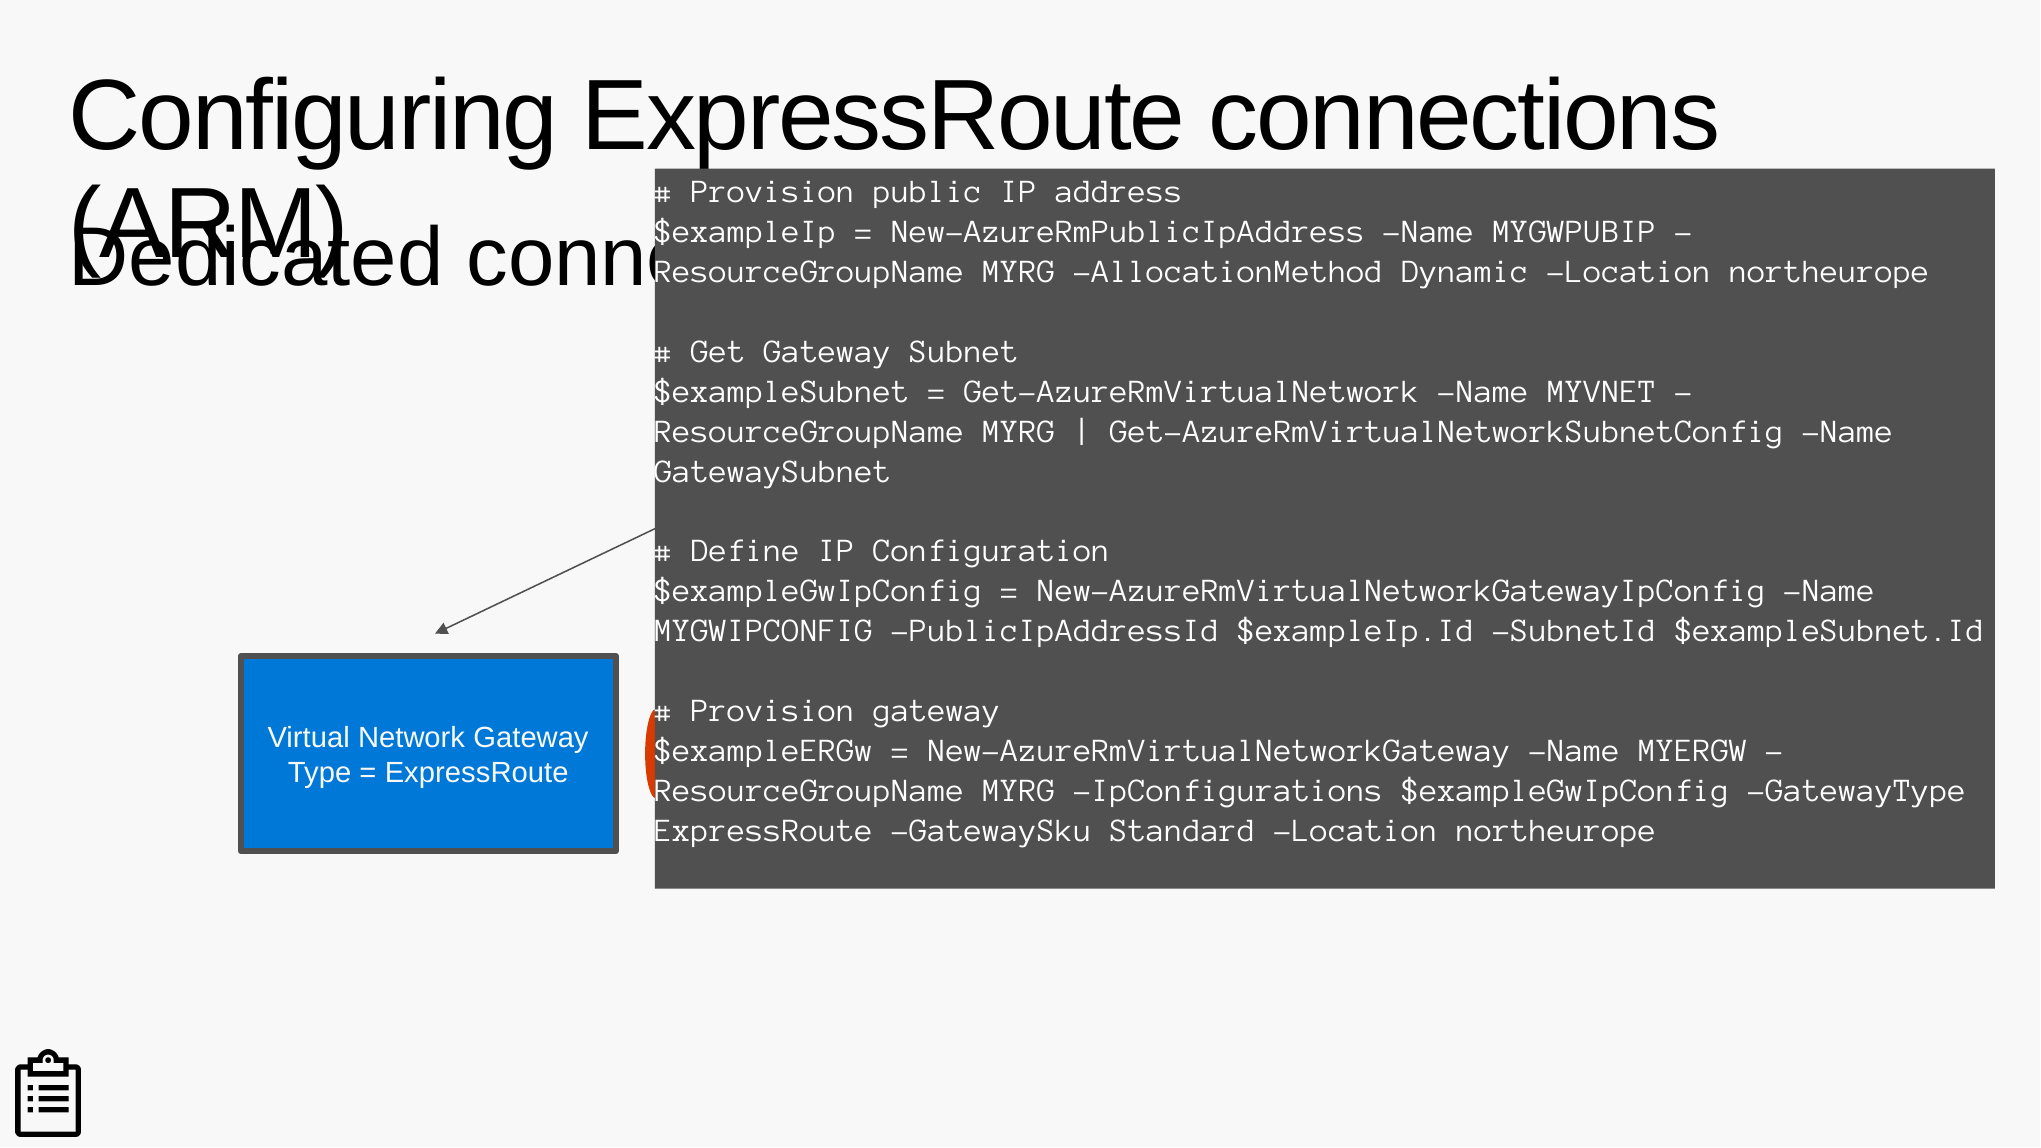

# Configuring ExpressRoute connections (ARM)
# Provision public IP address
$exampleIp = New-AzureRmPublicIpAddress -Name MYGWPUBIP -ResourceGroupName MYRG -AllocationMethod Dynamic -Location northeurope

# Get Gateway Subnet
$exampleSubnet = Get-AzureRmVirtualNetwork -Name MYVNET -ResourceGroupName MYRG | Get-AzureRmVirtualNetworkSubnetConfig -Name GatewaySubnet

# Define IP Configuration
$exampleGwIpConfig = New-AzureRmVirtualNetworkGatewayIpConfig -Name MYGWIPCONFIG -PublicIpAddressId $exampleIp.Id -SubnetId $exampleSubnet.Id

# Provision gateway
$exampleERGw = New-AzureRmVirtualNetworkGateway -Name MYERGW -ResourceGroupName MYRG -IpConfigurations $exampleGwIpConfig -GatewayType ExpressRoute -GatewaySku Standard -Location northeurope

Dedicated connections to on-prem networks
Connection
Virtual Network Gateway
Type = ExpressRoute
ExpressRoute circuit